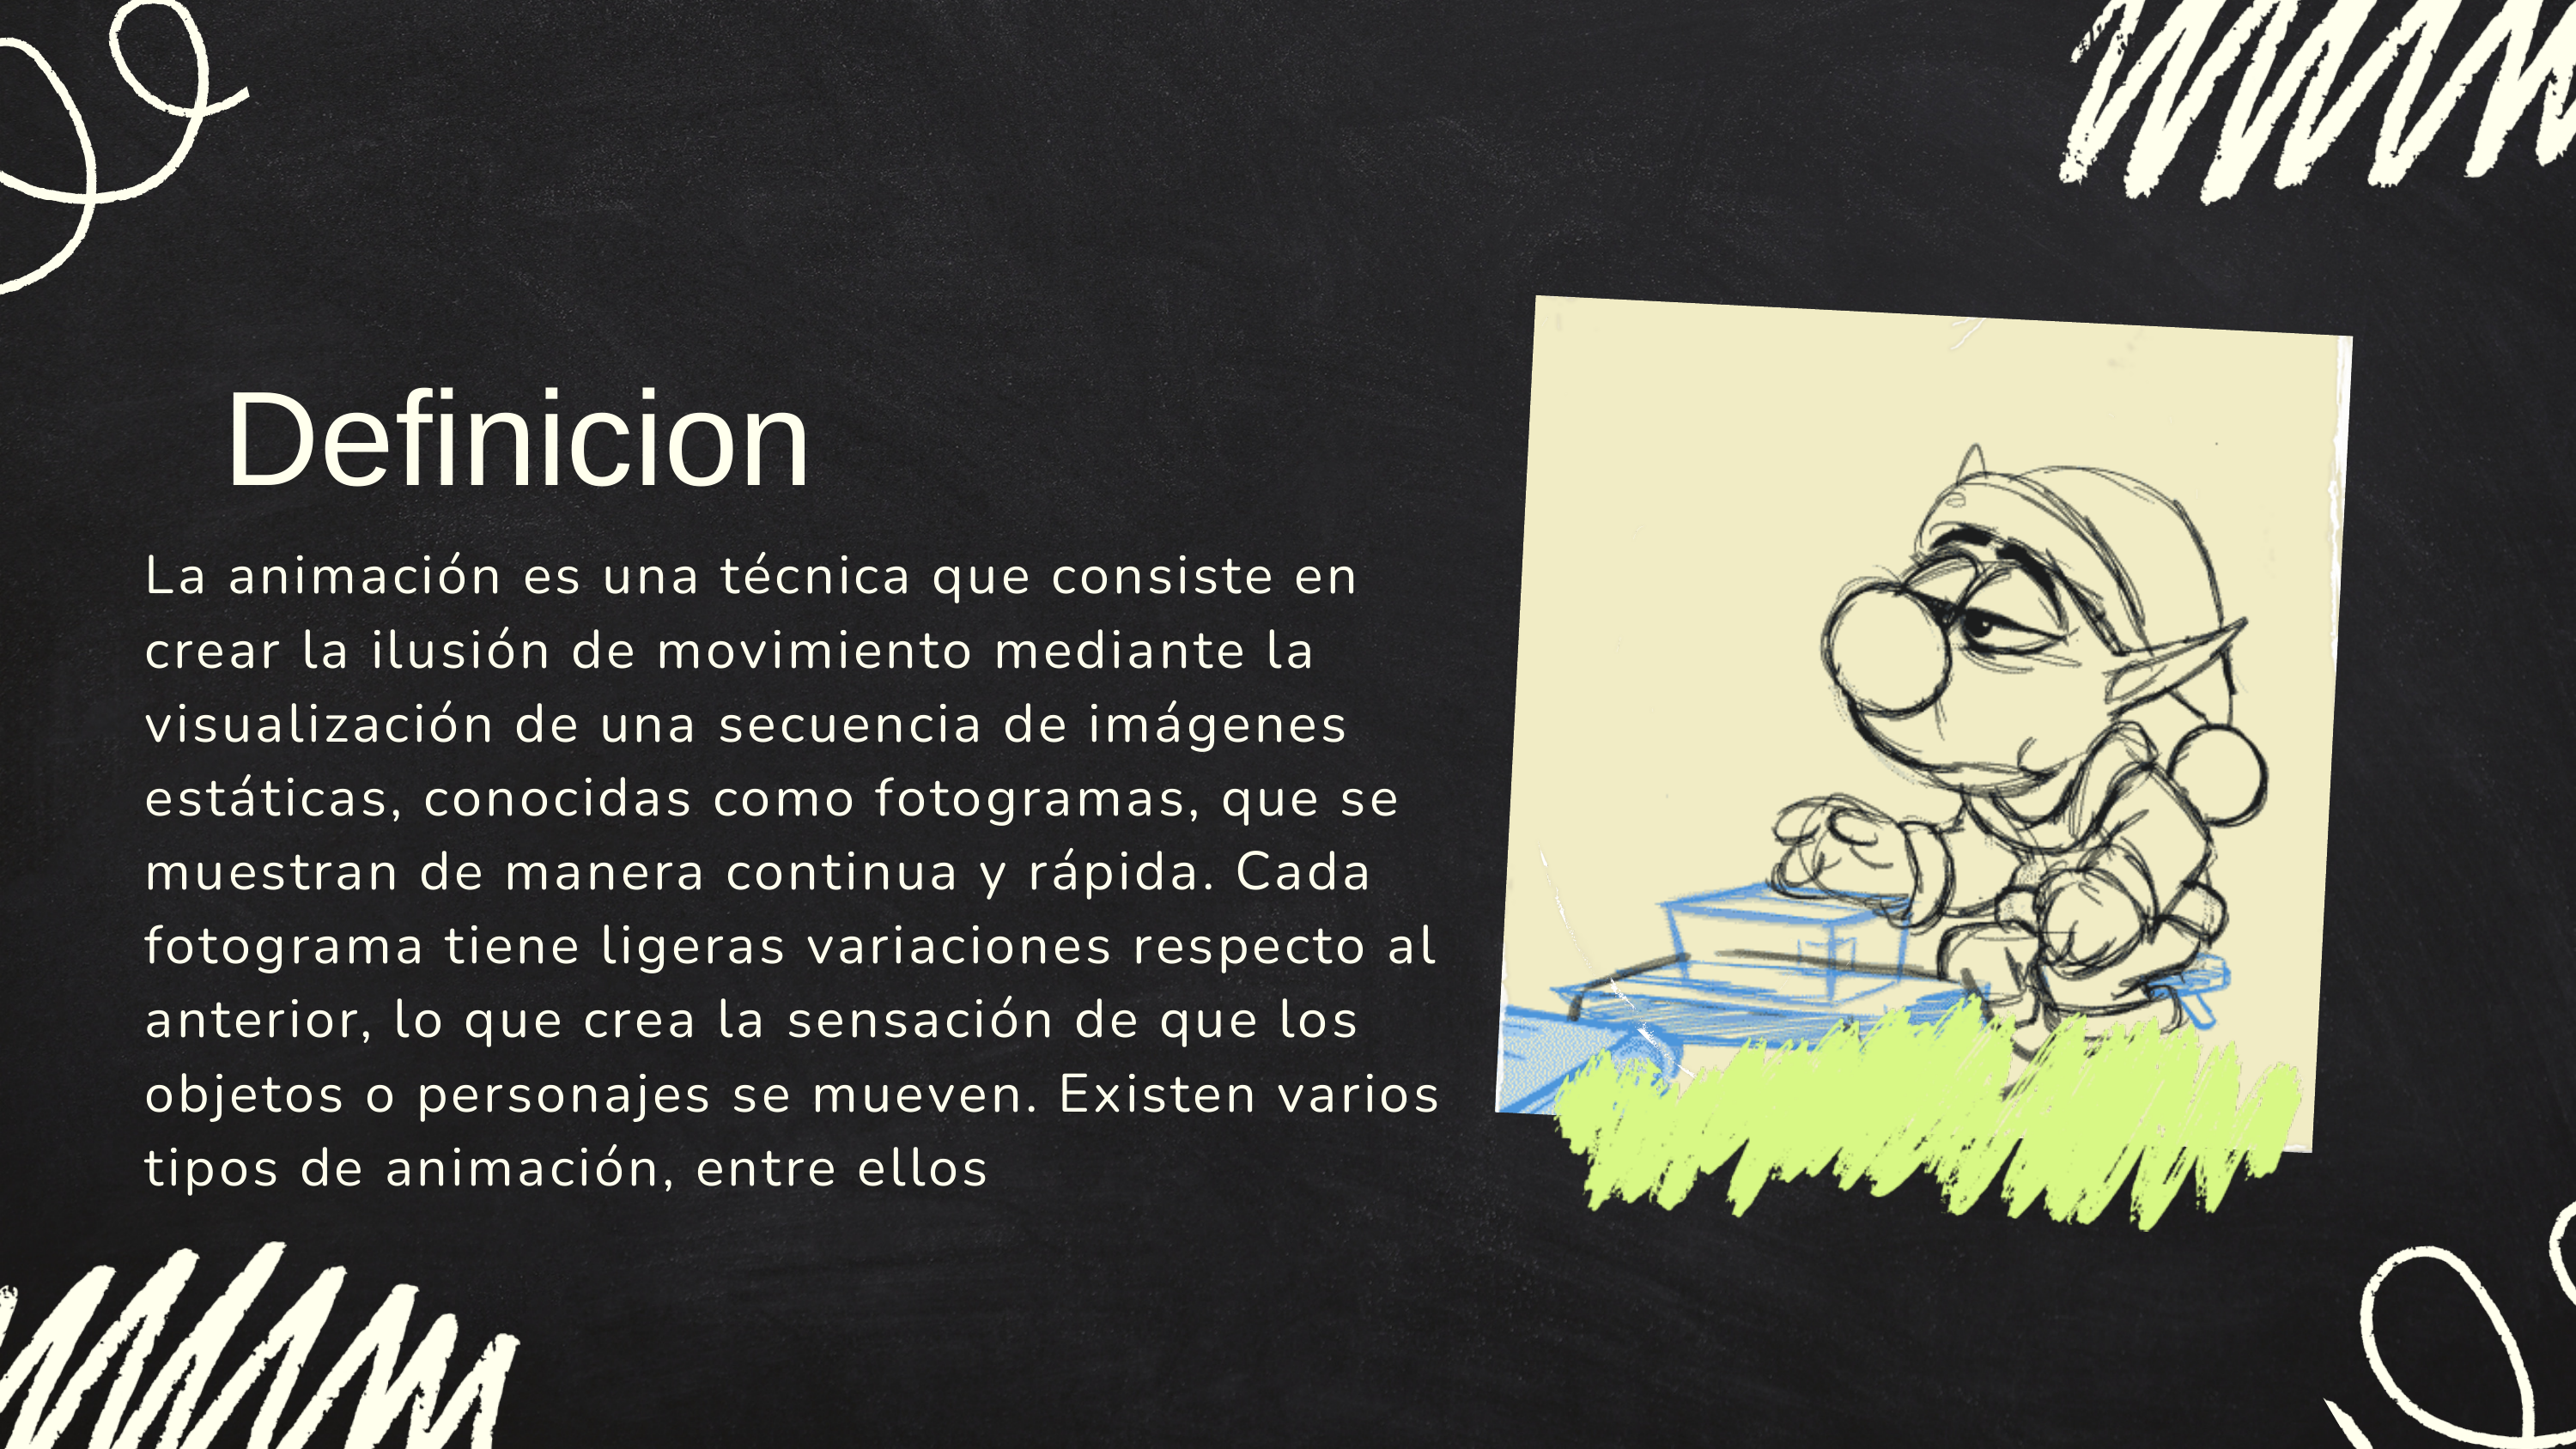

Definicion
La animación es una técnica que consiste en crear la ilusión de movimiento mediante la visualización de una secuencia de imágenes estáticas, conocidas como fotogramas, que se muestran de manera continua y rápida. Cada fotograma tiene ligeras variaciones respecto al anterior, lo que crea la sensación de que los objetos o personajes se mueven. Existen varios tipos de animación, entre ellos